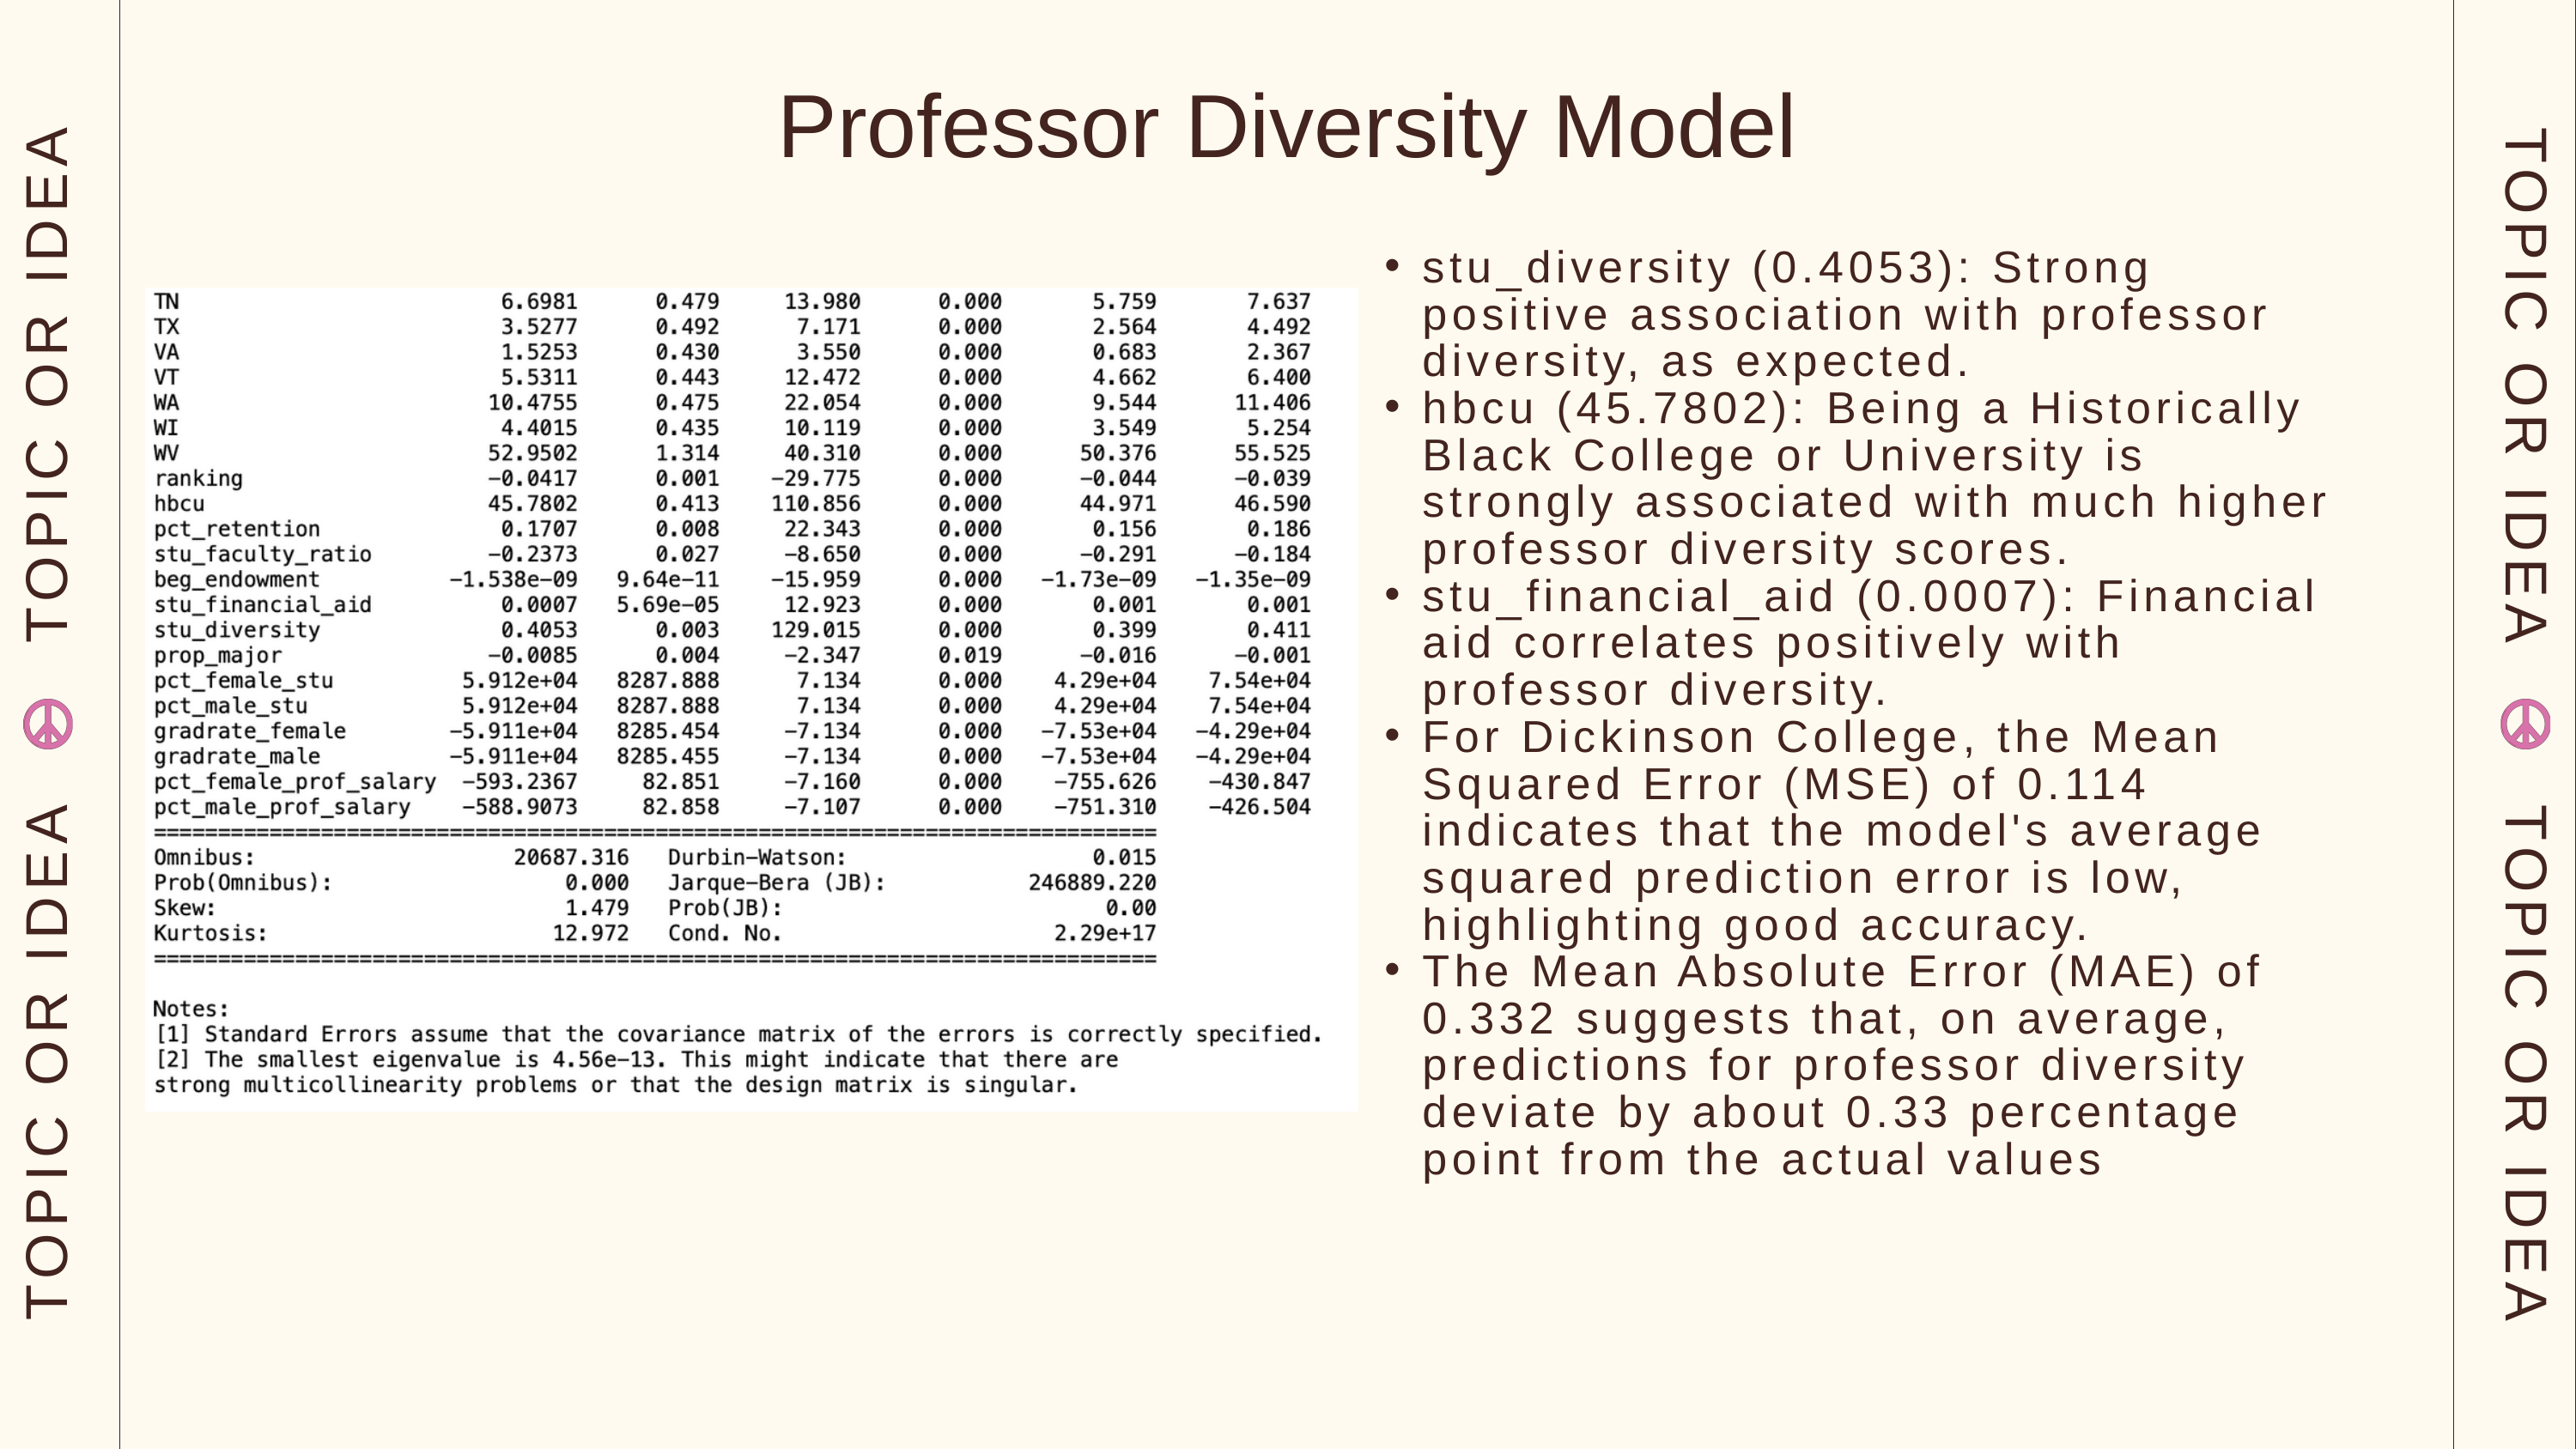

Professor Diversity Model
stu_diversity (0.4053): Strong positive association with professor diversity, as expected.
hbcu (45.7802): Being a Historically Black College or University is strongly associated with much higher professor diversity scores.
stu_financial_aid (0.0007): Financial aid correlates positively with professor diversity.
For Dickinson College, the Mean Squared Error (MSE) of 0.114 indicates that the model's average squared prediction error is low, highlighting good accuracy.
The Mean Absolute Error (MAE) of 0.332 suggests that, on average, predictions for professor diversity deviate by about 0.33 percentage point from the actual values

TOPIC OR IDEA       TOPIC OR IDEA

TOPIC OR IDEA       TOPIC OR IDEA